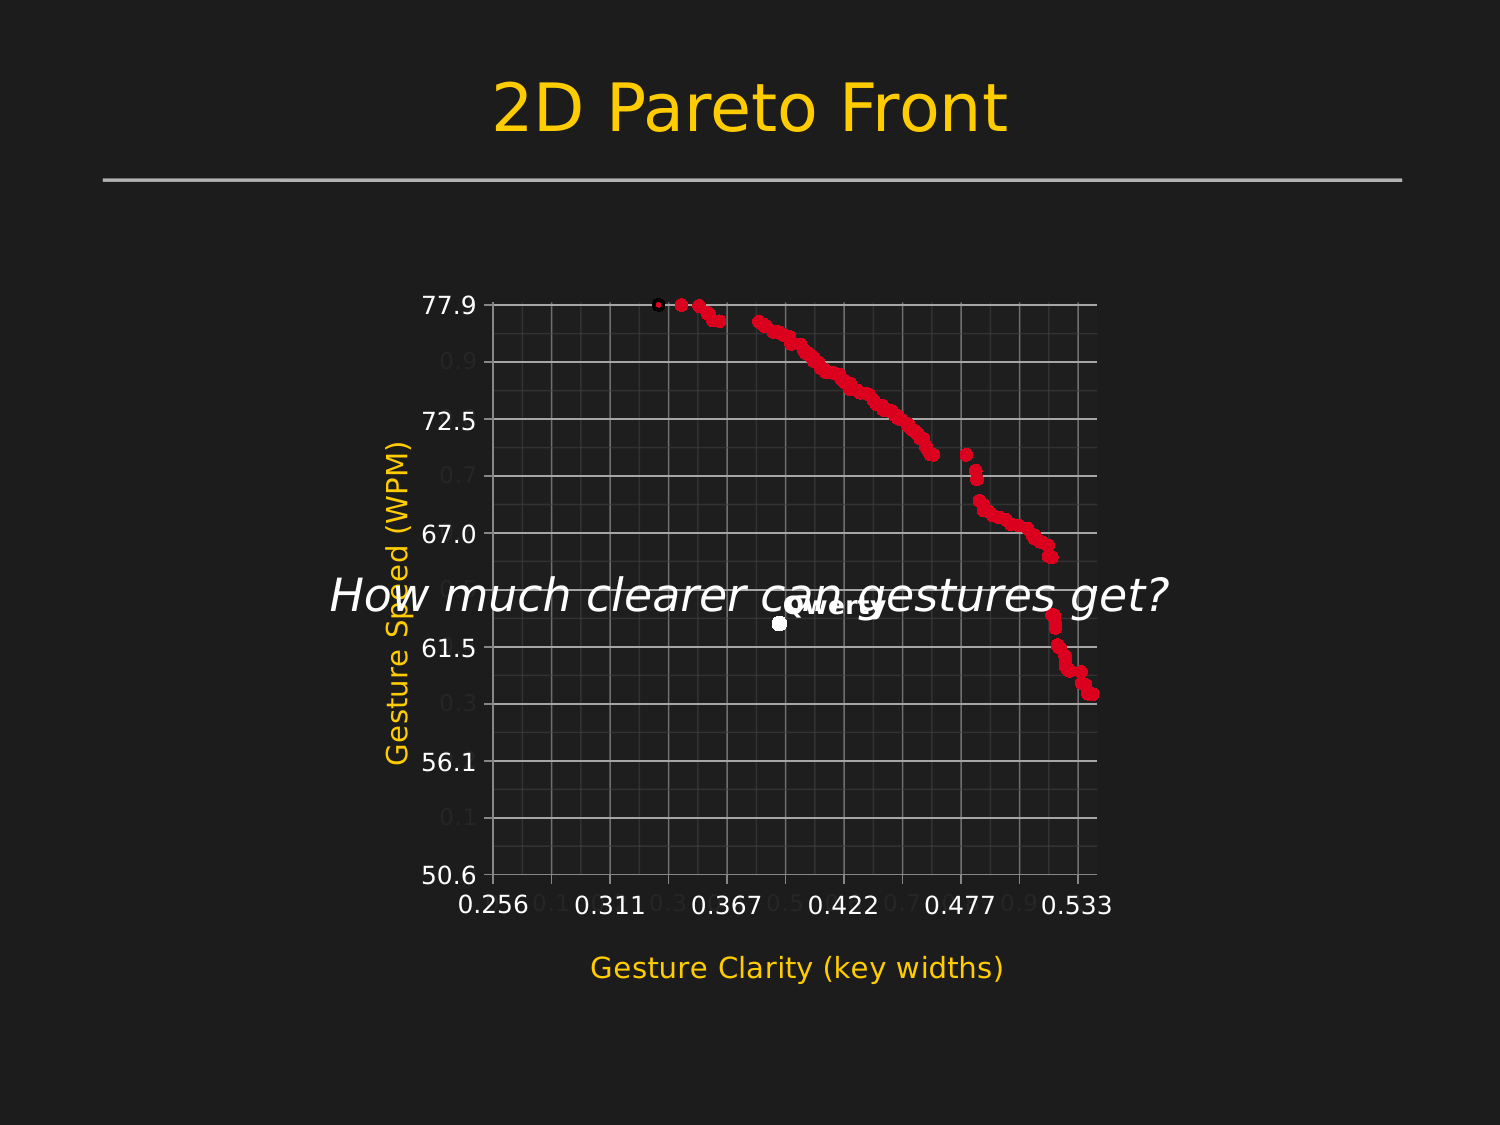

# 2D Pareto Front

77.9
72.5
67.0
61.5
56.1
50.6
0.256
0.311
0.367
0.422
0.477
0.533

### Chart

| Category |  |  |  |  |
|---|---|---|---|---|
How much clearer can gestures get?